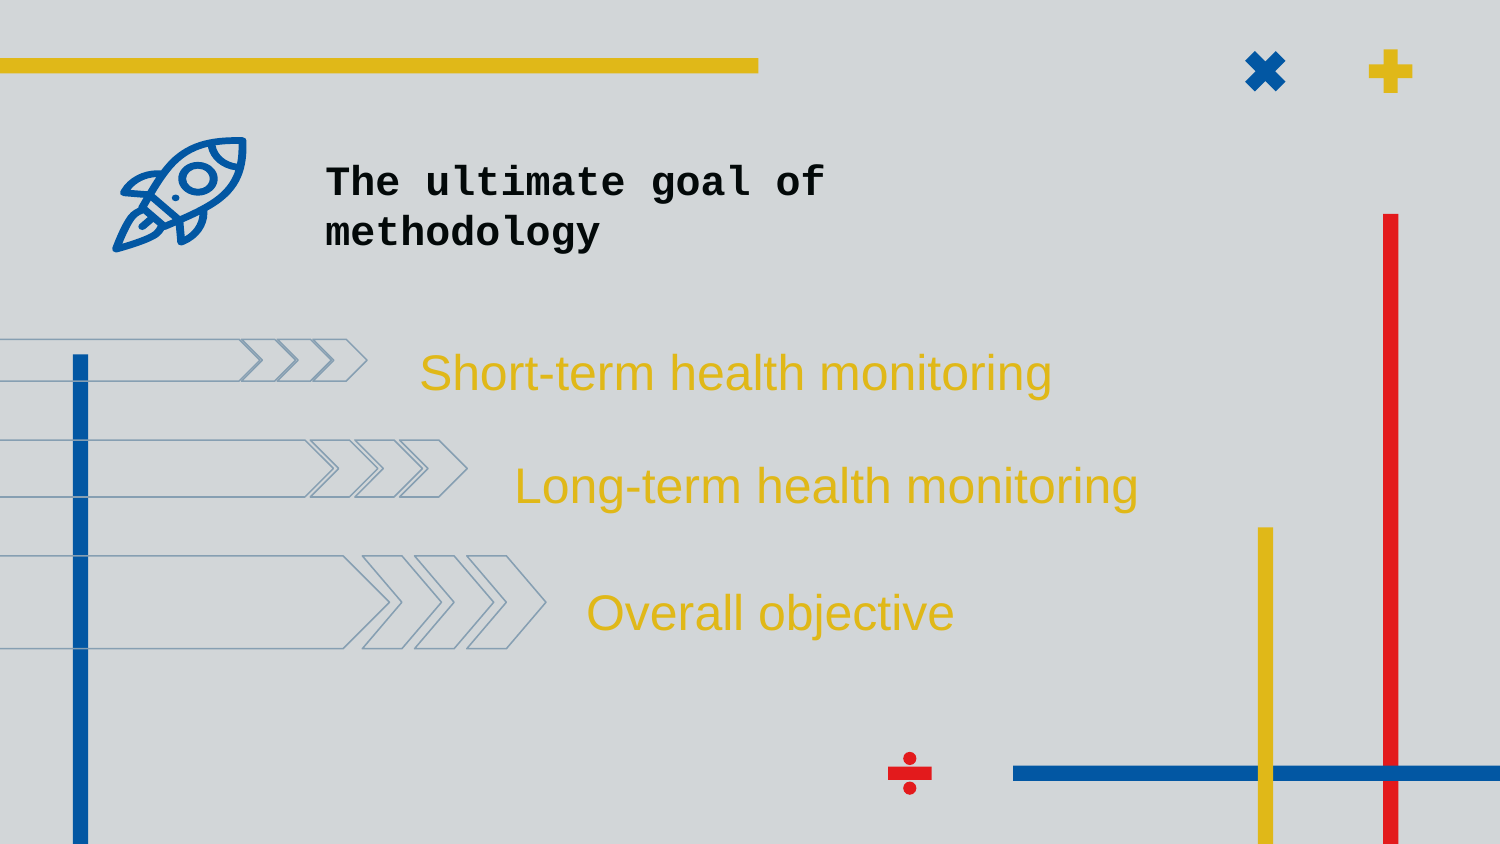

# The ultimate goal of methodology
Short-term health monitoring

Long-term health monitoring

Overall objective